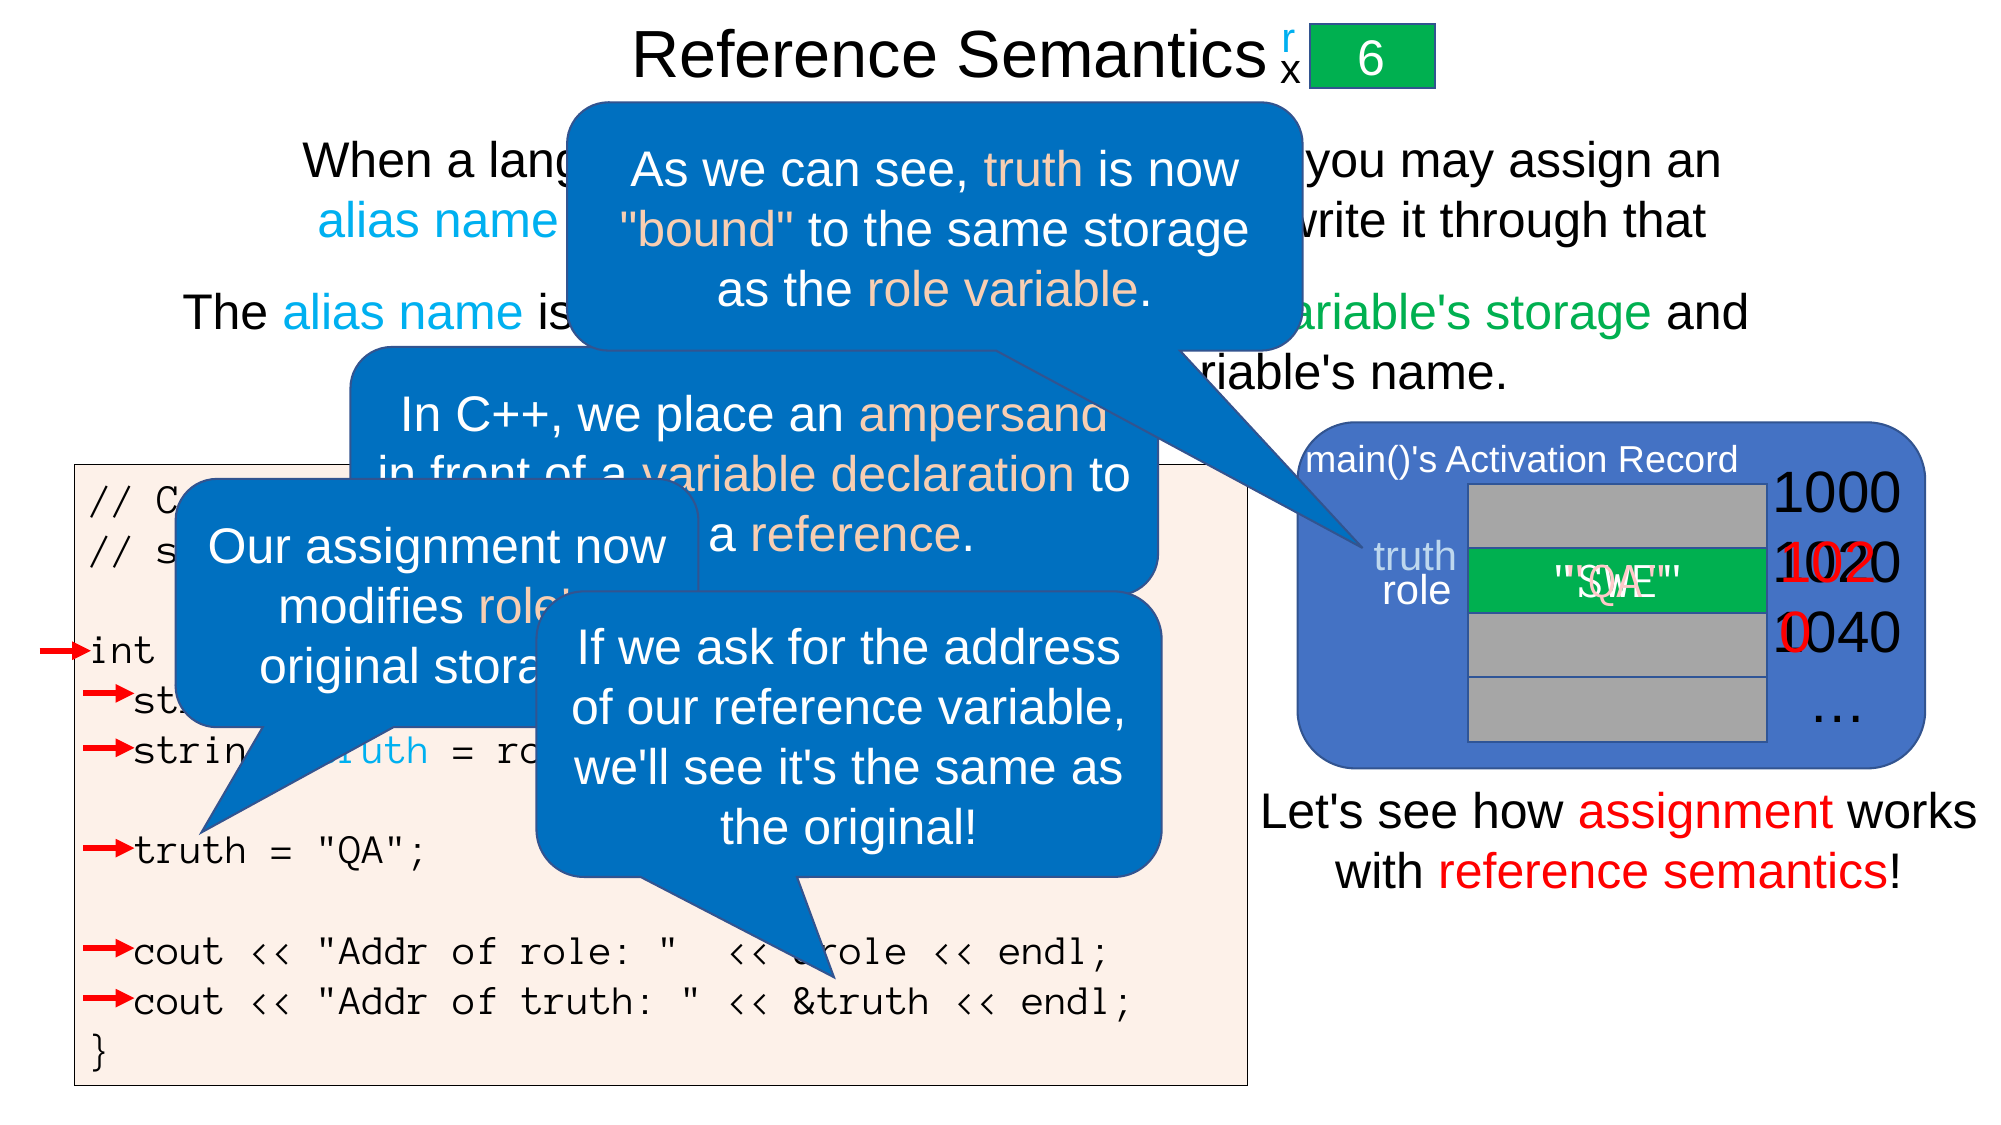

# Reference Semantics
r
6

x
As we can see, truth is now "bound" to the same storage as the role variable.
When a language uses reference semantics, you may assign an alias name to an existing variable and read/write it through that alias.
The alias name is directly "bound" to the original variable's storage and can be used just like the original variable's name.
In C++, we place an ampersand in front of a variable declaration to make it a reference.

main()'s Activation Record
1000
1020
1040
…

// C++ uses reference
// semantics

int main() {
  string role = "SWE";
  string &truth = role;

  truth = "QA";

  cout << "Addr of role: "  << &role << endl;
  cout << "Addr of truth: " << &truth << endl;
}
Our assignment now modifies role's original storage.
1020
truth
"QA"
"SWE"

role
If we ask for the address of our reference variable, we'll see it's the same as the original!
Let's see how assignment works with reference semantics!